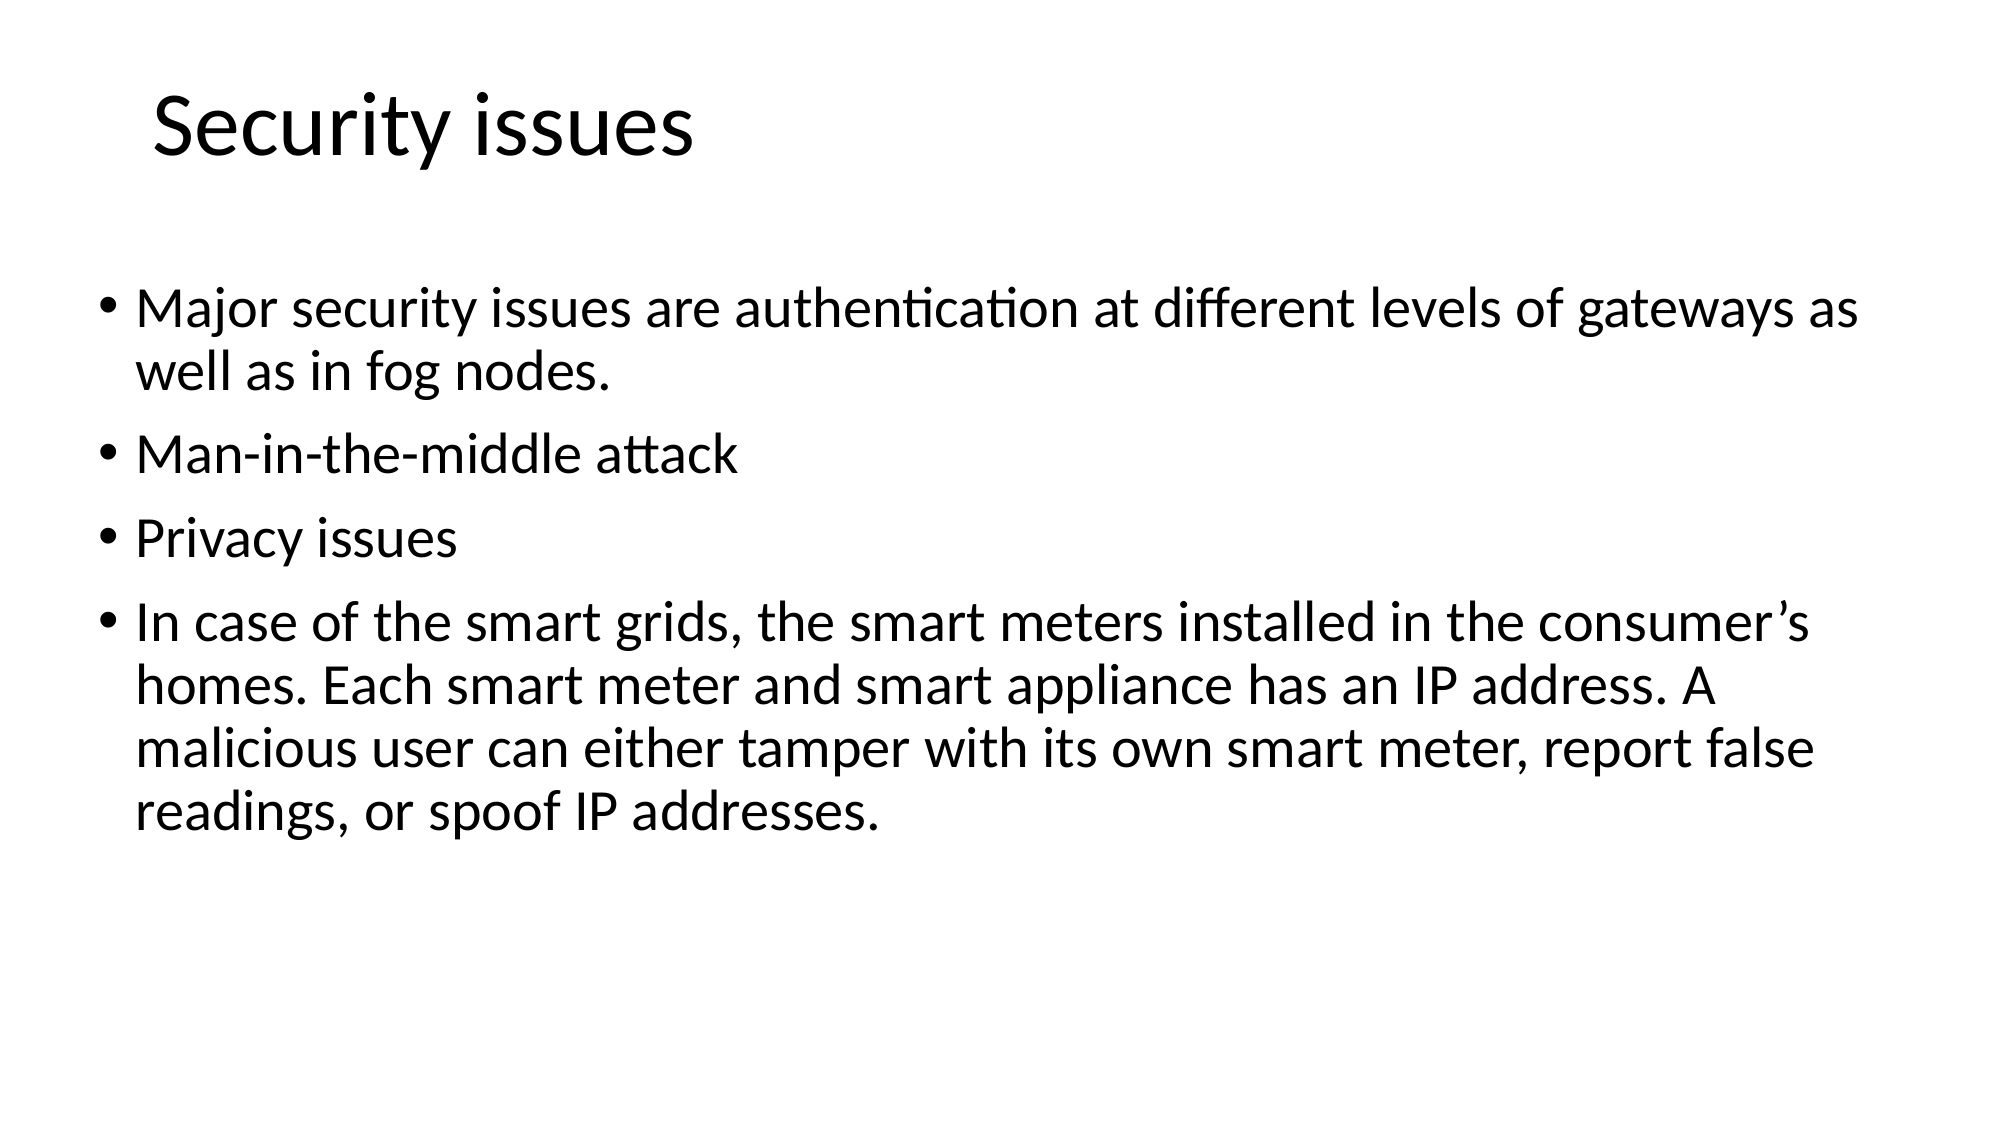

# Security issues
Major security issues are authentication at different levels of gateways as well as in fog nodes.
Man-in-the-middle attack
Privacy issues
In case of the smart grids, the smart meters installed in the consumer’s homes. Each smart meter and smart appliance has an IP address. A malicious user can either tamper with its own smart meter, report false readings, or spoof IP addresses.